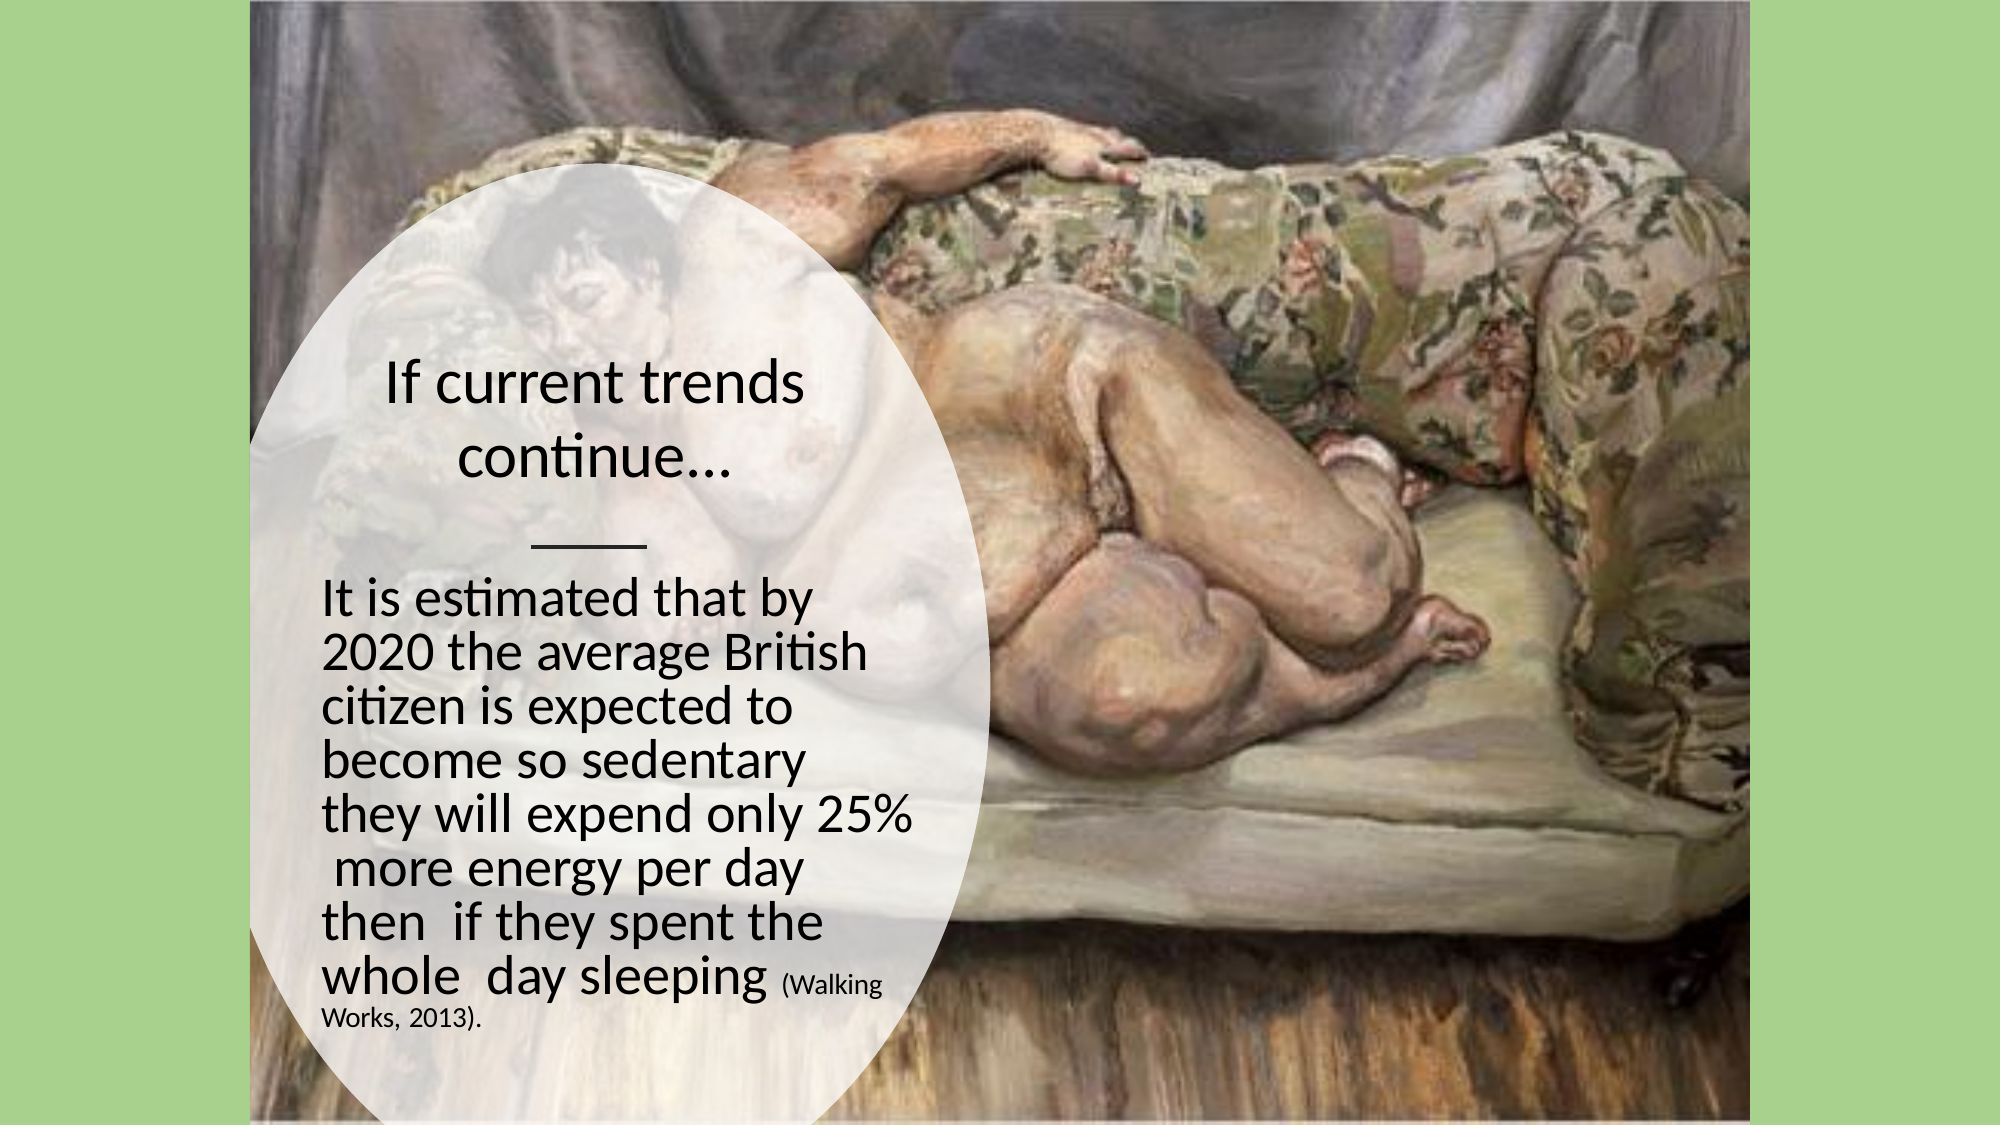

# If current trends
continue...

It is estimated that by  2020 the average British  citizen is expected to  become so sedentary  they will expend only 25%  more energy per day then  if they spent the whole  day sleeping (Walking Works, 2013).